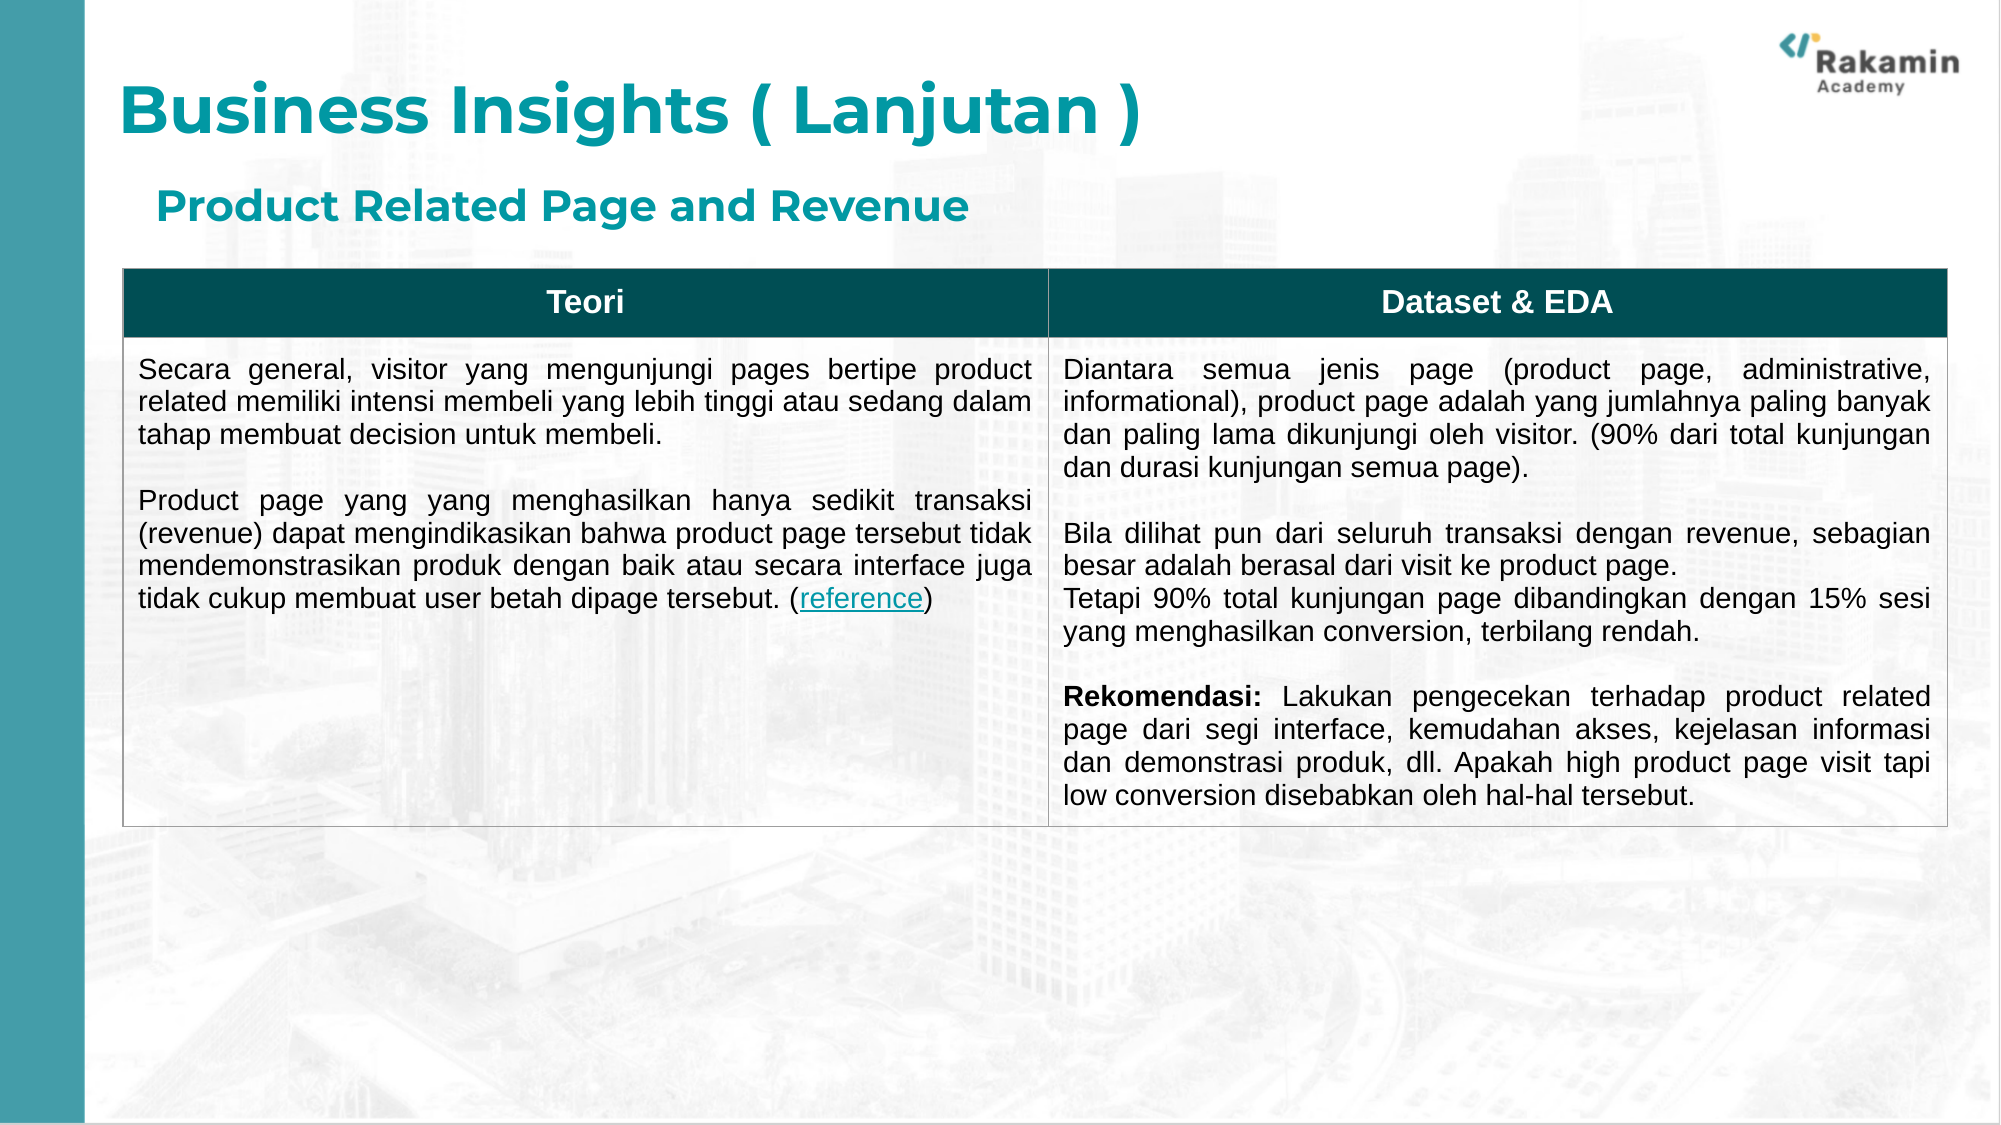

Business Insights ( Lanjutan )
Product Related Page and Revenue
| Teori | Dataset & EDA |
| --- | --- |
| Secara general, visitor yang mengunjungi pages bertipe product related memiliki intensi membeli yang lebih tinggi atau sedang dalam tahap membuat decision untuk membeli. Product page yang yang menghasilkan hanya sedikit transaksi (revenue) dapat mengindikasikan bahwa product page tersebut tidak mendemonstrasikan produk dengan baik atau secara interface juga tidak cukup membuat user betah dipage tersebut. (reference) | Diantara semua jenis page (product page, administrative, informational), product page adalah yang jumlahnya paling banyak dan paling lama dikunjungi oleh visitor. (90% dari total kunjungan dan durasi kunjungan semua page). Bila dilihat pun dari seluruh transaksi dengan revenue, sebagian besar adalah berasal dari visit ke product page. Tetapi 90% total kunjungan page dibandingkan dengan 15% sesi yang menghasilkan conversion, terbilang rendah. Rekomendasi: Lakukan pengecekan terhadap product related page dari segi interface, kemudahan akses, kejelasan informasi dan demonstrasi produk, dll. Apakah high product page visit tapi low conversion disebabkan oleh hal-hal tersebut. |